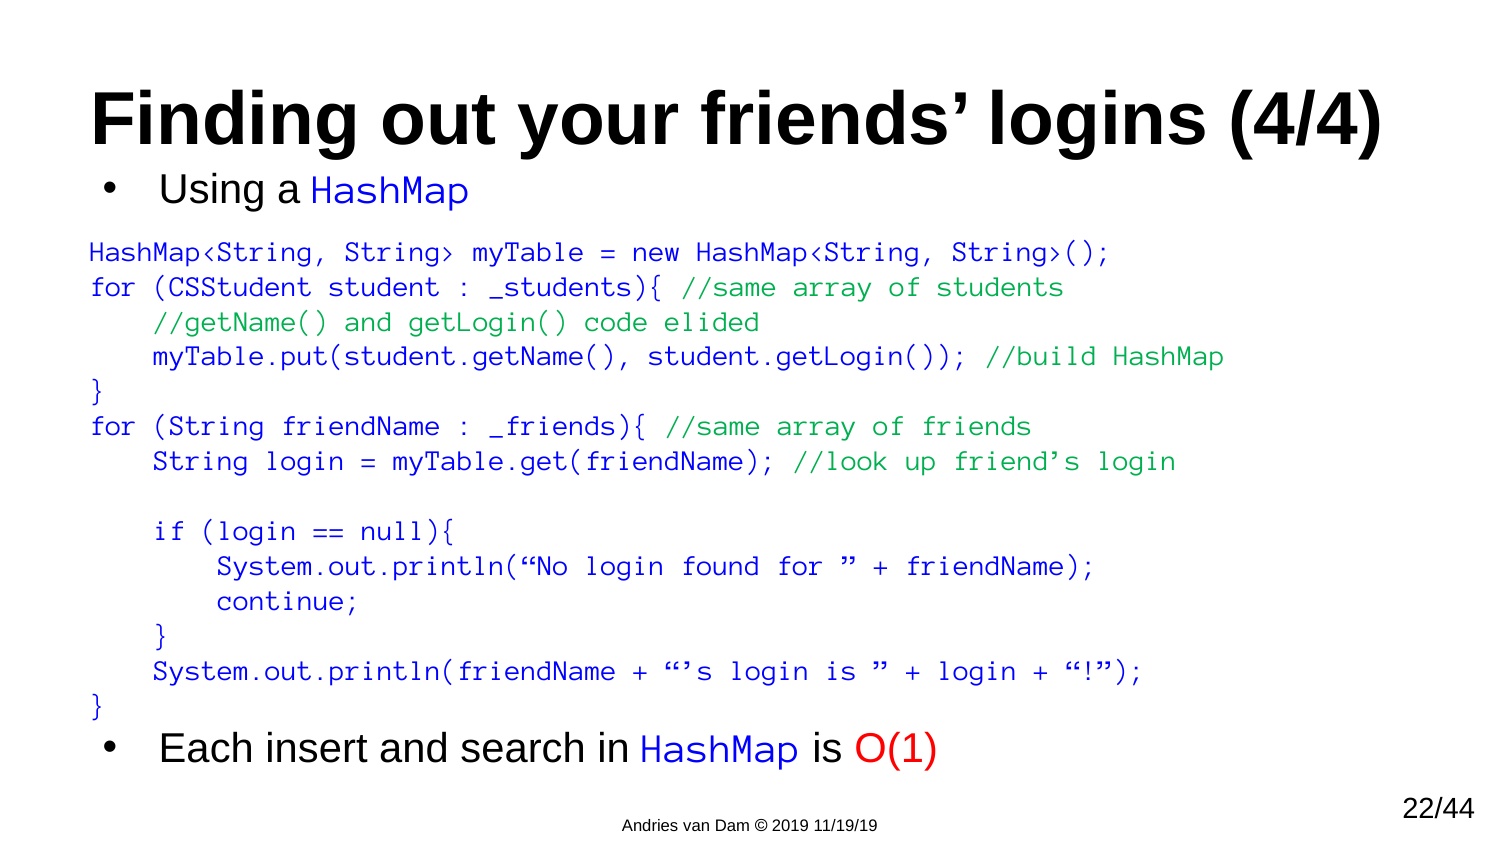

# Finding out your friends’ logins (4/4)
Using a HashMap

HashMap<String, String> myTable = new HashMap<String, String>();
for (CSStudent student : _students){ //same array of students
    //getName() and getLogin() code elided
    myTable.put(student.getName(), student.getLogin()); //build HashMap
}
for (String friendName : _friends){ //same array of friends
    String login = myTable.get(friendName); //look up friend’s login

    if (login == null){
        System.out.println(“No login found for ” + friendName);
        continue;
    }
    System.out.println(friendName + “’s login is ” + login + “!”);
}
Each insert and search in HashMap is O(1)